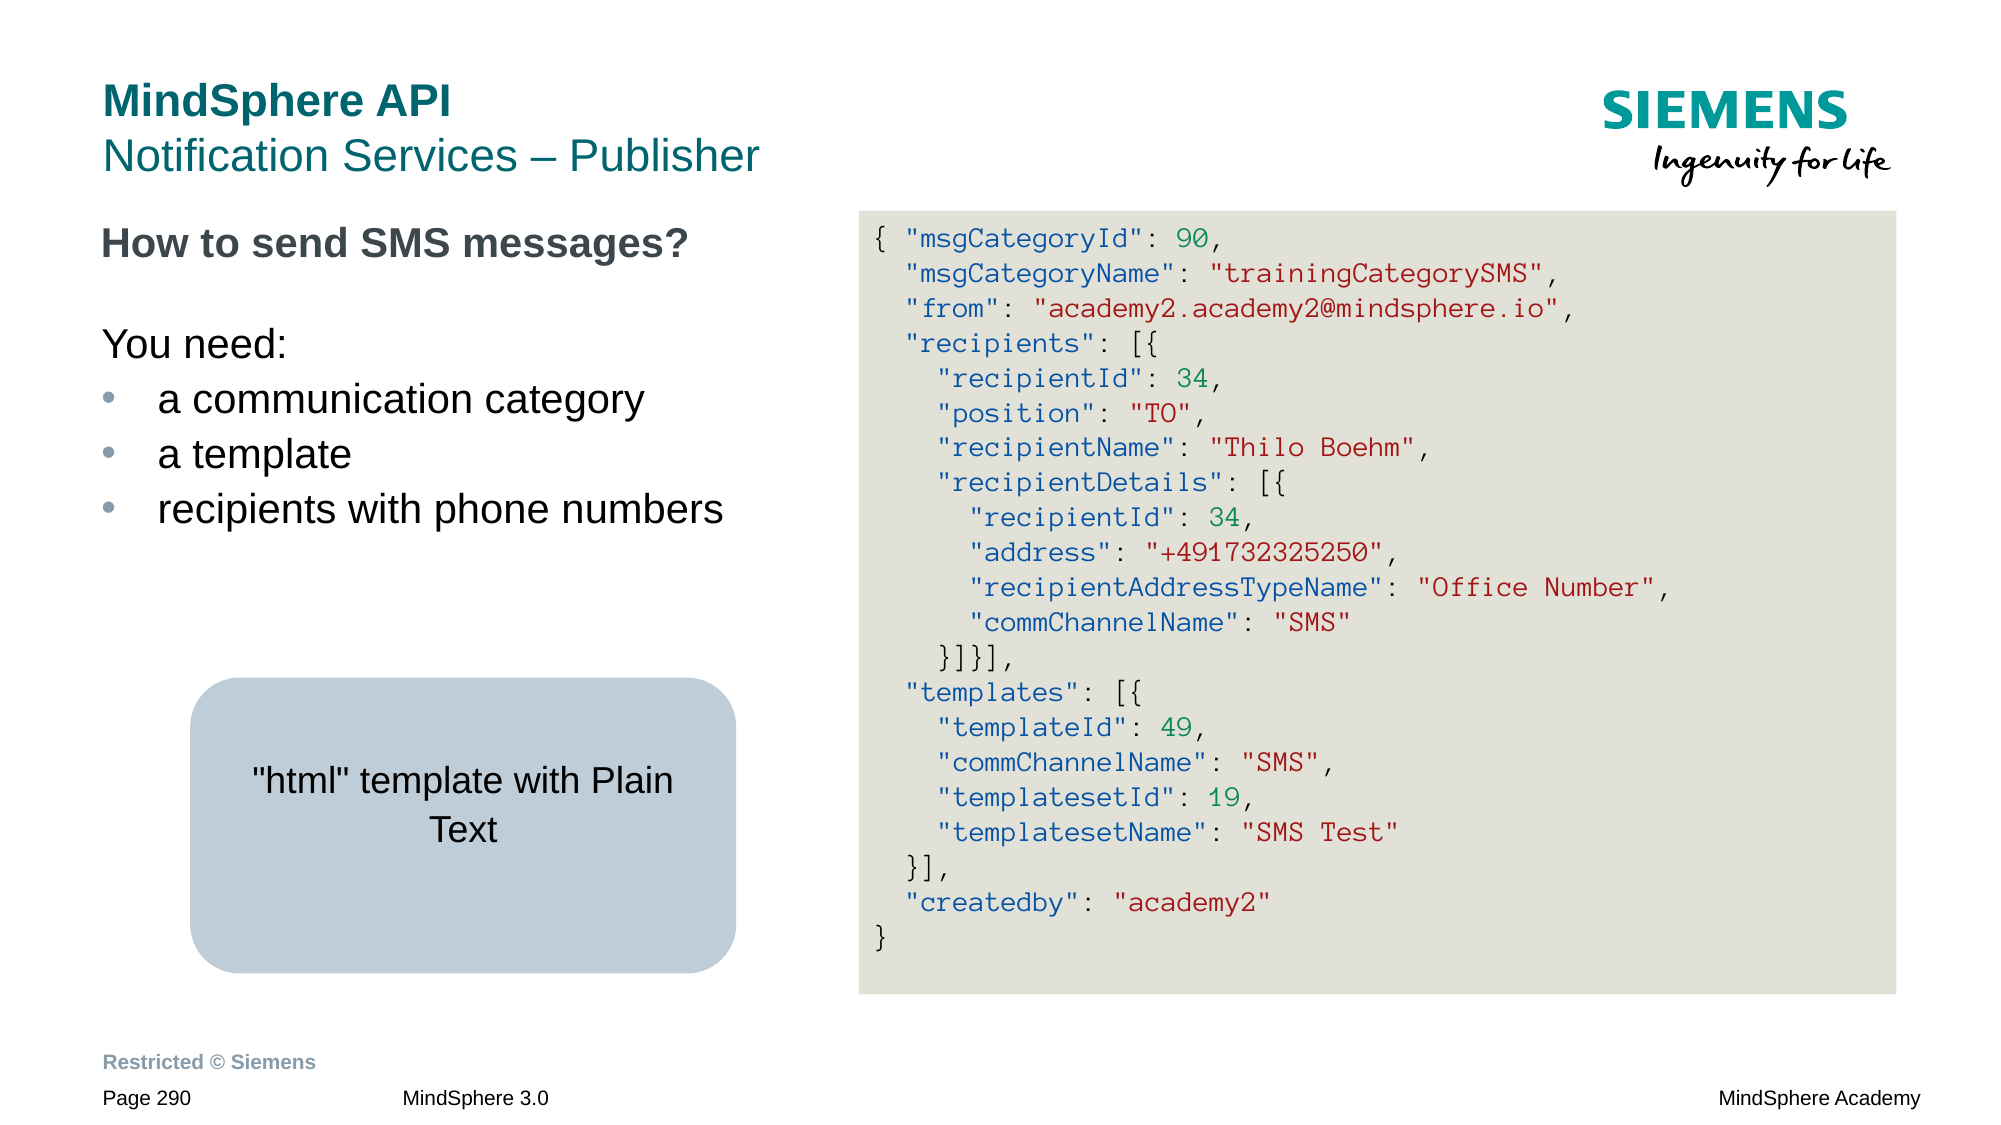

# MindSphere API Notification Services – Publisher
{ "msgCategoryId": 90,
  "msgCategoryName": "trainingCategorySMS",
  "from": "academy2.academy2@mindsphere.io",
  "recipients": [{
    "recipientId": 34,
    "position": "TO",
    "recipientName": "Thilo Boehm",
    "recipientDetails": [{
      "recipientId": 34,
      "address": "+491732325250",
      "recipientAddressTypeName": "Office Number",
      "commChannelName": "SMS"
    }]}],
  "templates": [{
    "templateId": 49,
    "commChannelName": "SMS",
    "templatesetId": 19,
    "templatesetName": "SMS Test"
  }],
  "createdby": "academy2"
}

How to send SMS messages?

You need:
a communication category
a template
recipients with phone numbers

"html" template with Plain Text